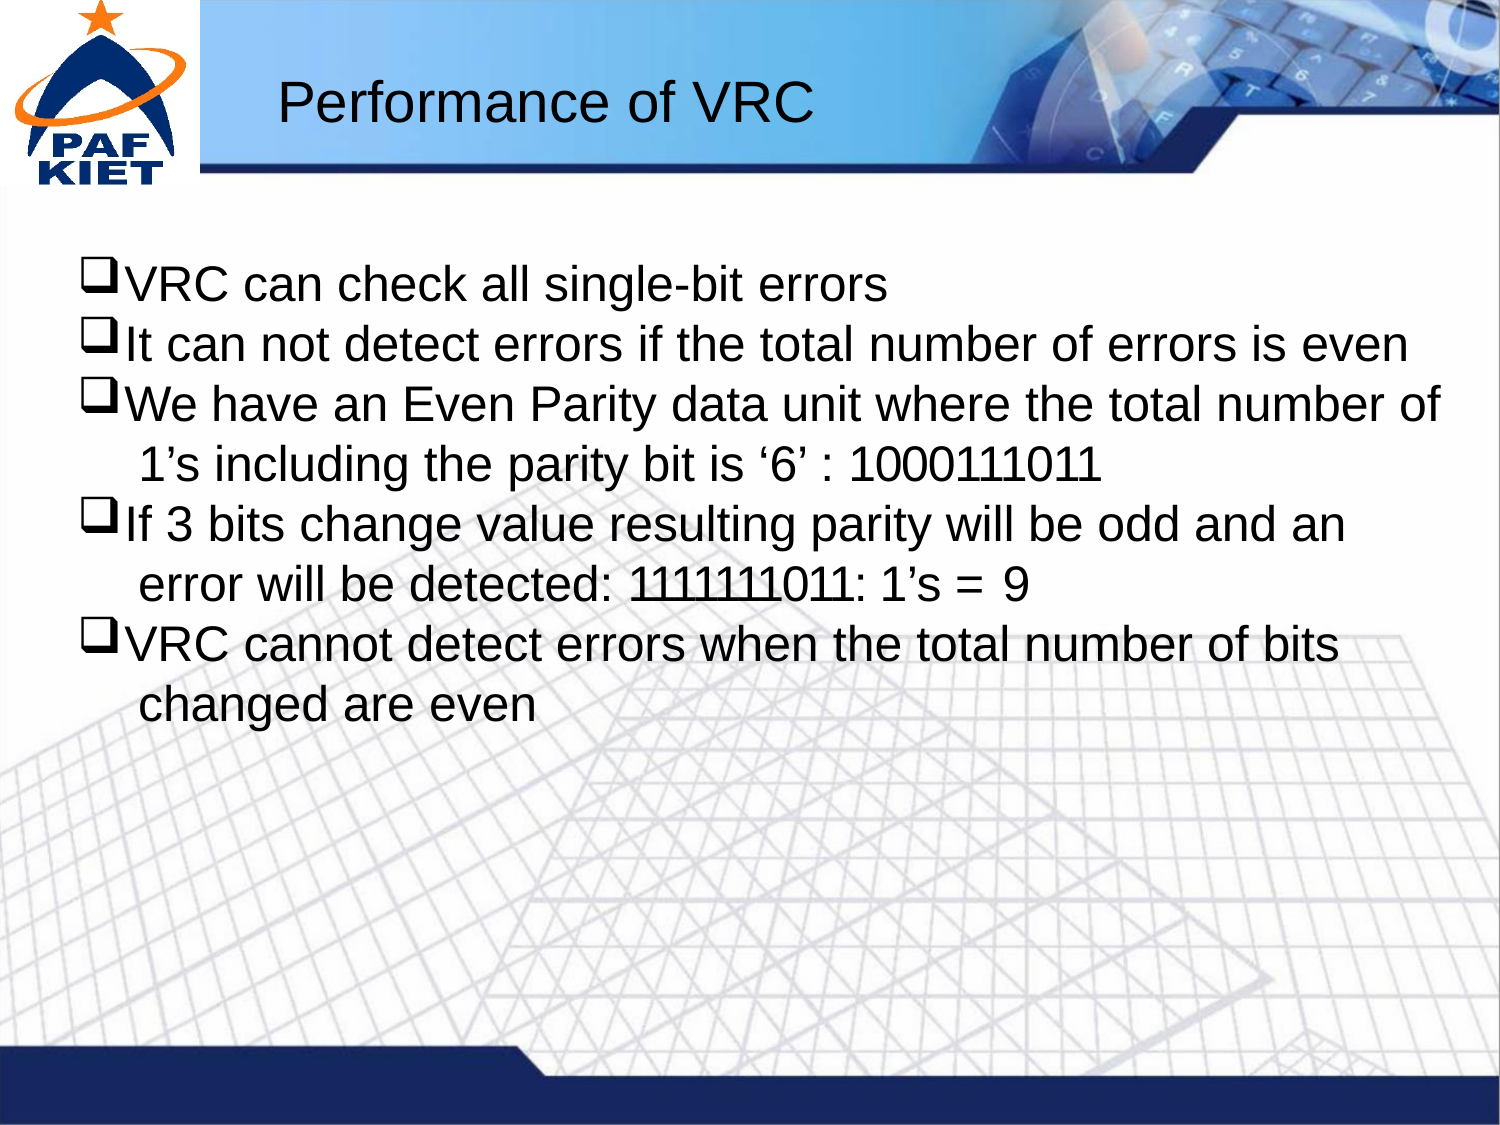

# Performance of VRC
VRC can check all single-bit errors
It can not detect errors if the total number of errors is even
We have an Even Parity data unit where the total number of  1’s including the parity bit is ‘6’ : 1000111011
If 3 bits change value resulting parity will be odd and an  error will be detected: 1111111011: 1’s = 9
VRC cannot detect errors when the total number of bits  changed are even